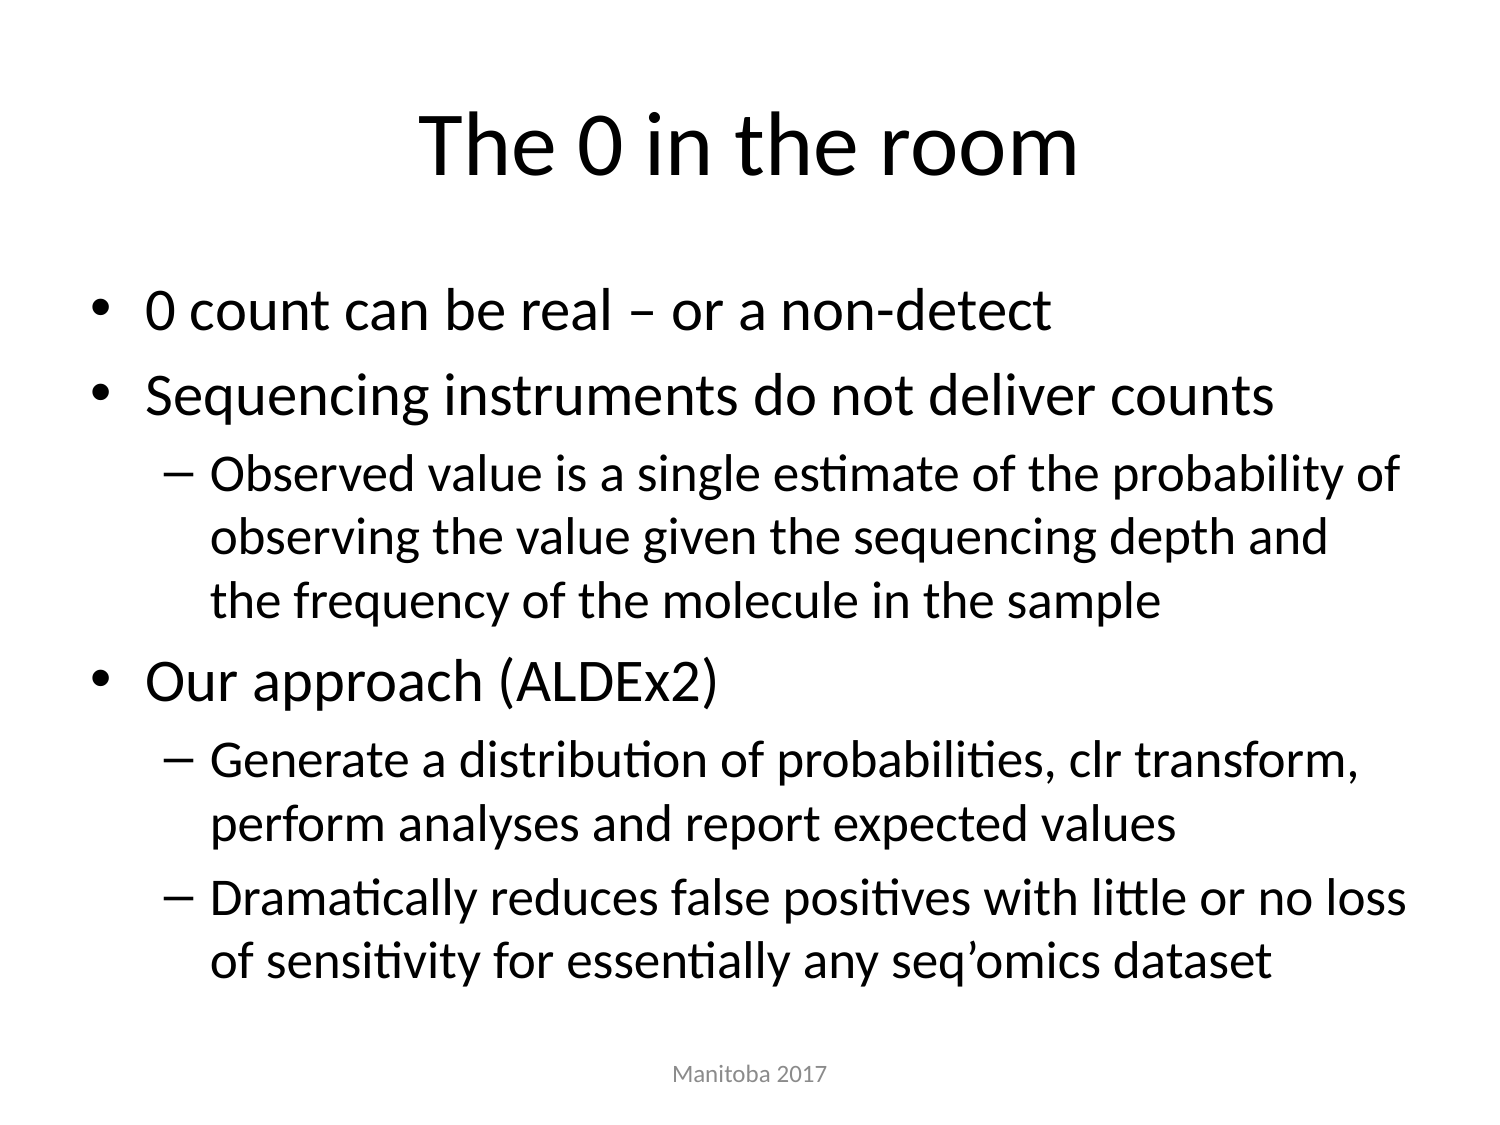

# The 0 in the room
0 count can be real – or a non-detect
Sequencing instruments do not deliver counts
Observed value is a single estimate of the probability of observing the value given the sequencing depth and the frequency of the molecule in the sample
Our approach (ALDEx2)
Generate a distribution of probabilities, clr transform, perform analyses and report expected values
Dramatically reduces false positives with little or no loss of sensitivity for essentially any seq’omics dataset

Manitoba 2017